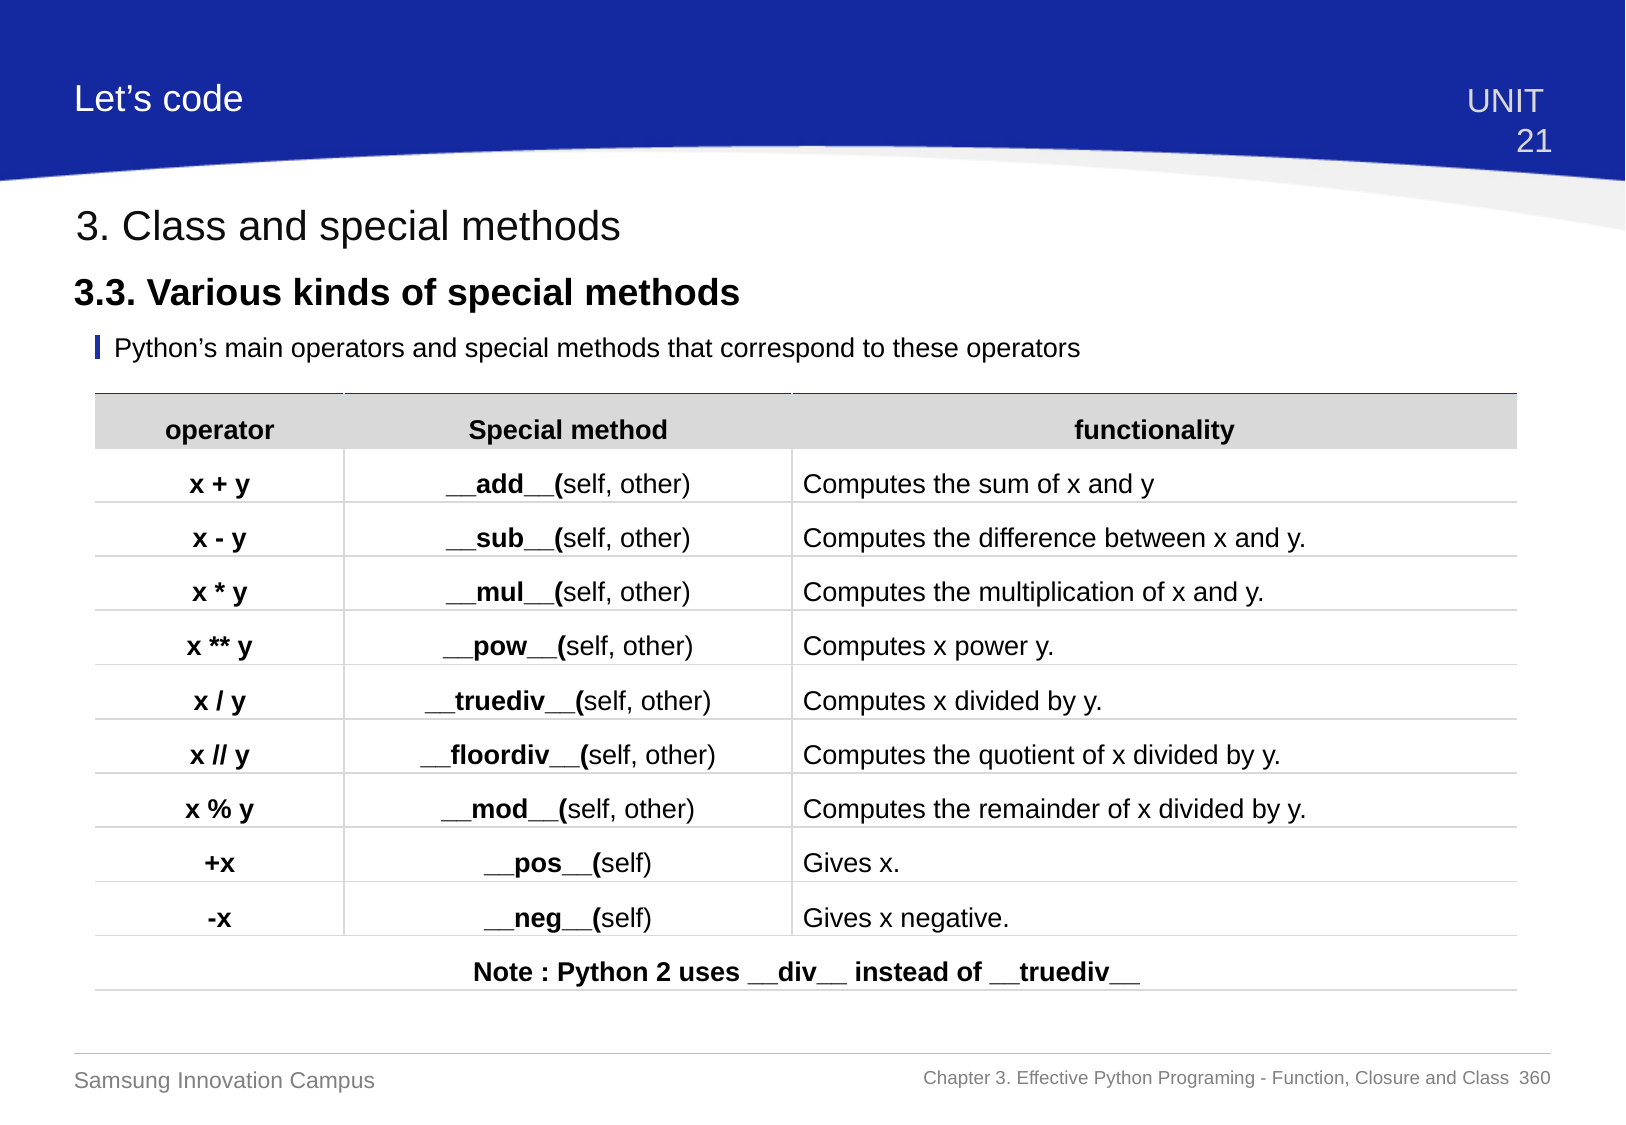

Let’s code
UNIT  21
3. Class and special methods
3.3. Various kinds of special methods
Python’s main operators and special methods that correspond to these operators
| operator | Special method | functionality |
| --- | --- | --- |
| x + y | \_\_add\_\_(self, other) | Computes the sum of x and y |
| x - y | \_\_sub\_\_(self, other) | Computes the difference between x and y. |
| x \* y | \_\_mul\_\_(self, other) | Computes the multiplication of x and y. |
| x \*\* y | \_\_pow\_\_(self, other) | Computes x power y. |
| x / y | \_\_truediv\_\_(self, other) | Computes x divided by y. |
| x // y | \_\_floordiv\_\_(self, other) | Computes the quotient of x divided by y. |
| x % y | \_\_mod\_\_(self, other) | Computes the remainder of x divided by y. |
| +x | \_\_pos\_\_(self) | Gives x. |
| -x | \_\_neg\_\_(self) | Gives x negative. |
| Note : Python 2 uses \_\_div\_\_ instead of \_\_truediv\_\_ |  |  |